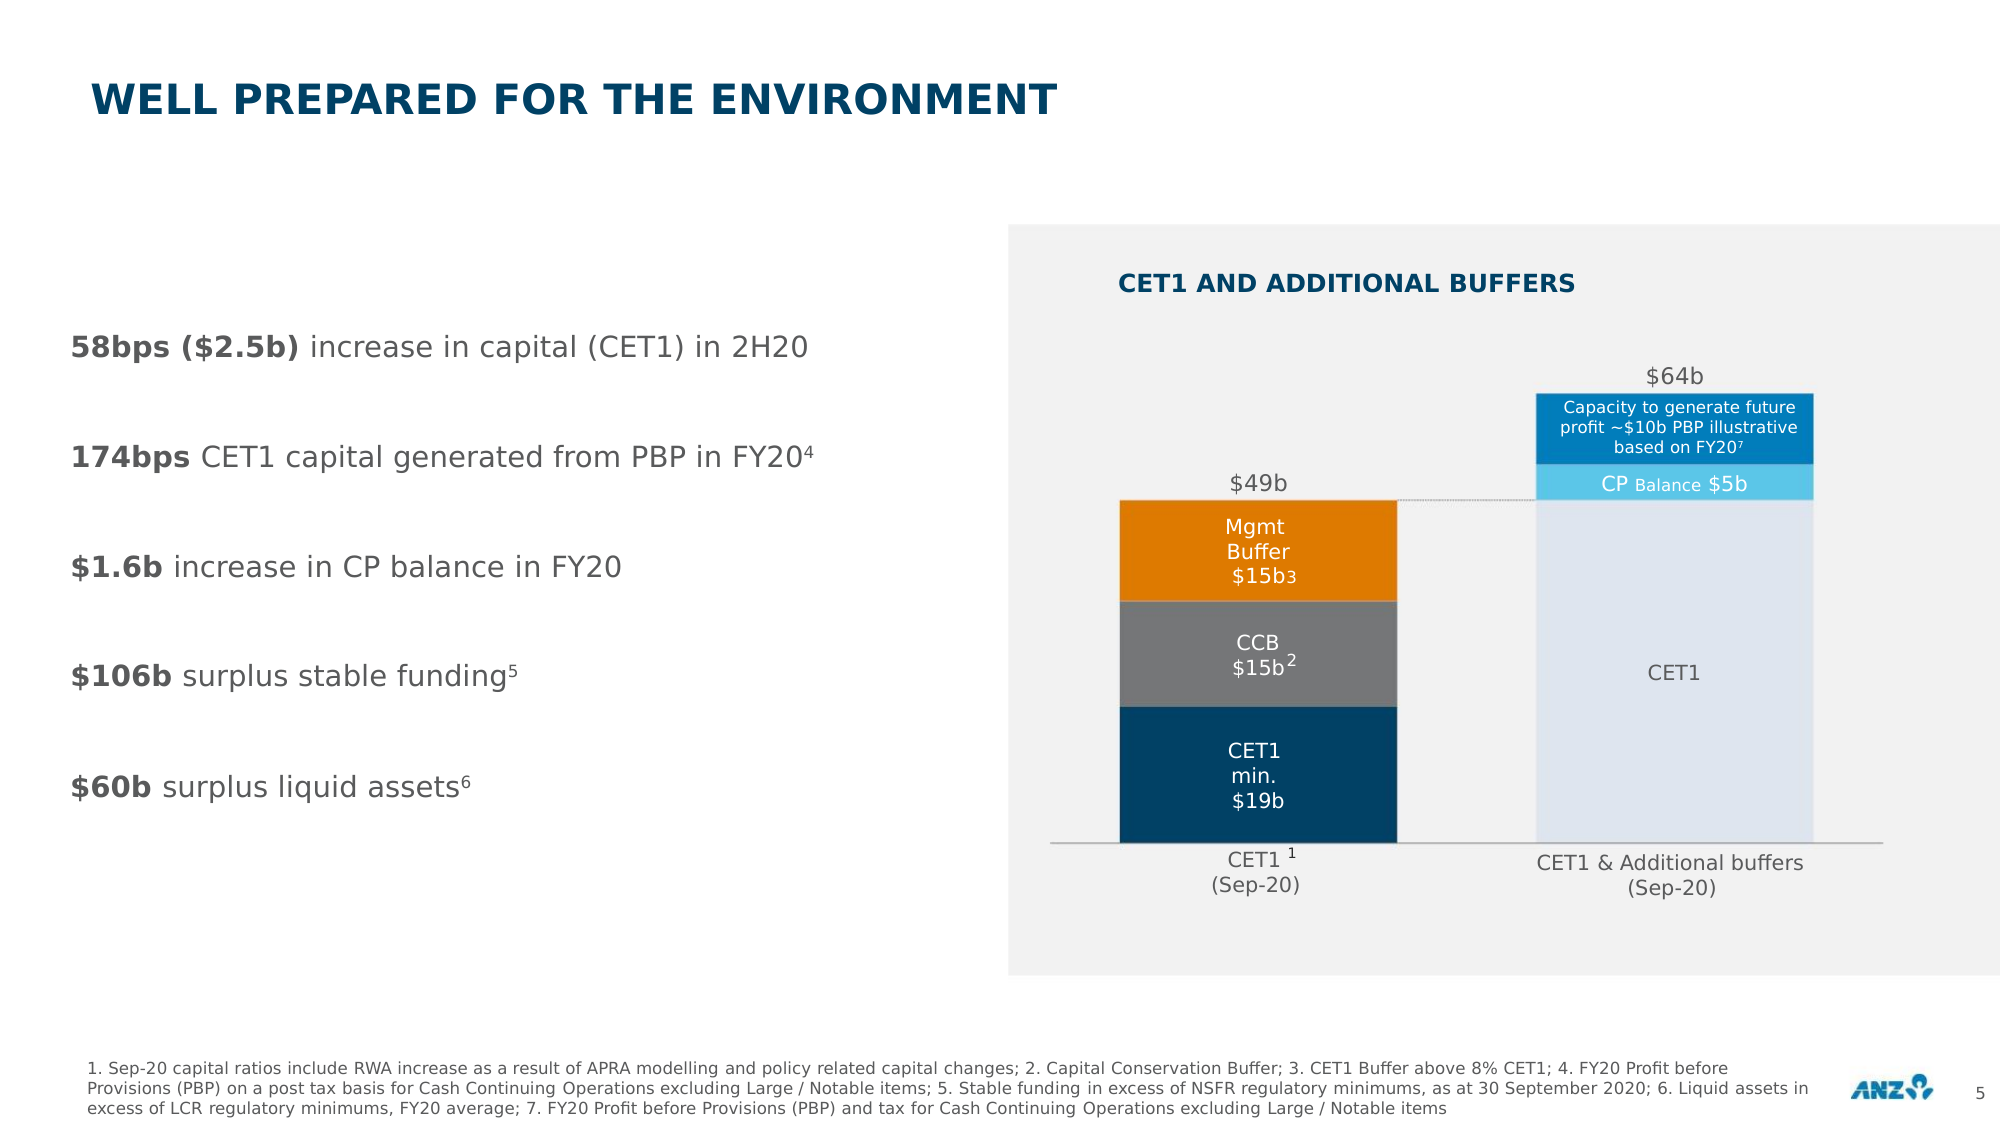

WELL PREPARED FOR THE ENVIRONMENT
CET1 AND ADDITIONAL BUFFERS
58bps ($2.5b) increase in capital (CET1) in 2H20
174bps CET1 capital generated from PBP in FY204
$1.6b increase in CP balance in FY20
$106b surplus stable funding5
$64b
Capacity to generate future
profit ~$10b PBP illustrative
based on FY207
$49b
CP Balance $5b
Mgmt
Buffer
$15b3
CCB
$15b
2
CET1
CET1
min.
$19b
$60b surplus liquid assets6
CET1 1
(Sep-20)
CET1 & Additional buffers
(Sep-20)
1. Sep-20 capital ratios include RWA increase as a result of APRA modelling and policy related capital changes; 2. Capital Conservation Buffer; 3. CET1 Buffer above 8% CET1; 4. FY20 Profit before
Provisions (PBP) on a post tax basis for Cash Continuing Operations excluding Large / Notable items; 5. Stable funding in excess of NSFR regulatory minimums, as at 30 September 2020; 6. Liquid assets in
excess of LCR regulatory minimums, FY20 average; 7. FY20 Profit before Provisions (PBP) and tax for Cash Continuing Operations excluding Large / Notable items
5